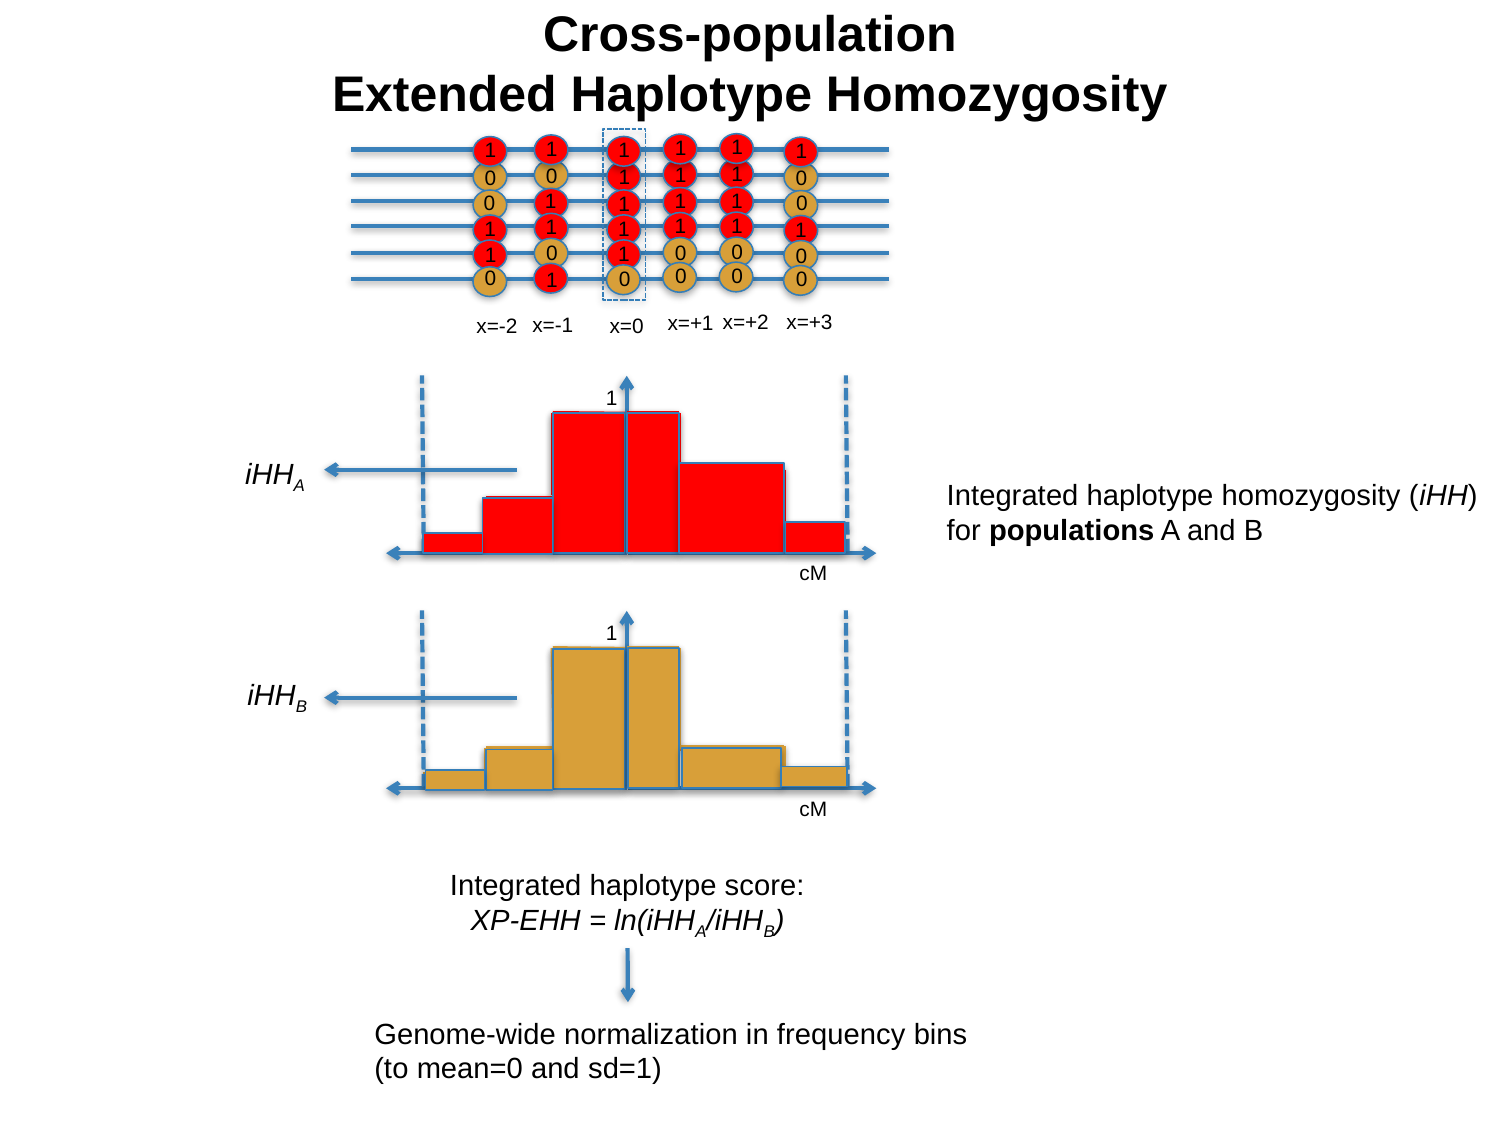

Cross-population
Extended Haplotype Homozygosity
1
1
1

1
1
1

1
1
0
1
0
0

1
1
1
0
0
1

1
1
1
1
1
1

0
0
0
1
1
0

0
0
0
0
0
1

x=+3
x=+2
x=+1
x=-1
x=0
x=-2
1

iHHA

Integrated haplotype homozygosity (iHH)
for populations A and B

0

cM
1

iHHB

0

cM
Integrated haplotype score:
XP-EHH = ln(iHHA/iHHB)
Genome-wide normalization in frequency bins
(to mean=0 and sd=1)